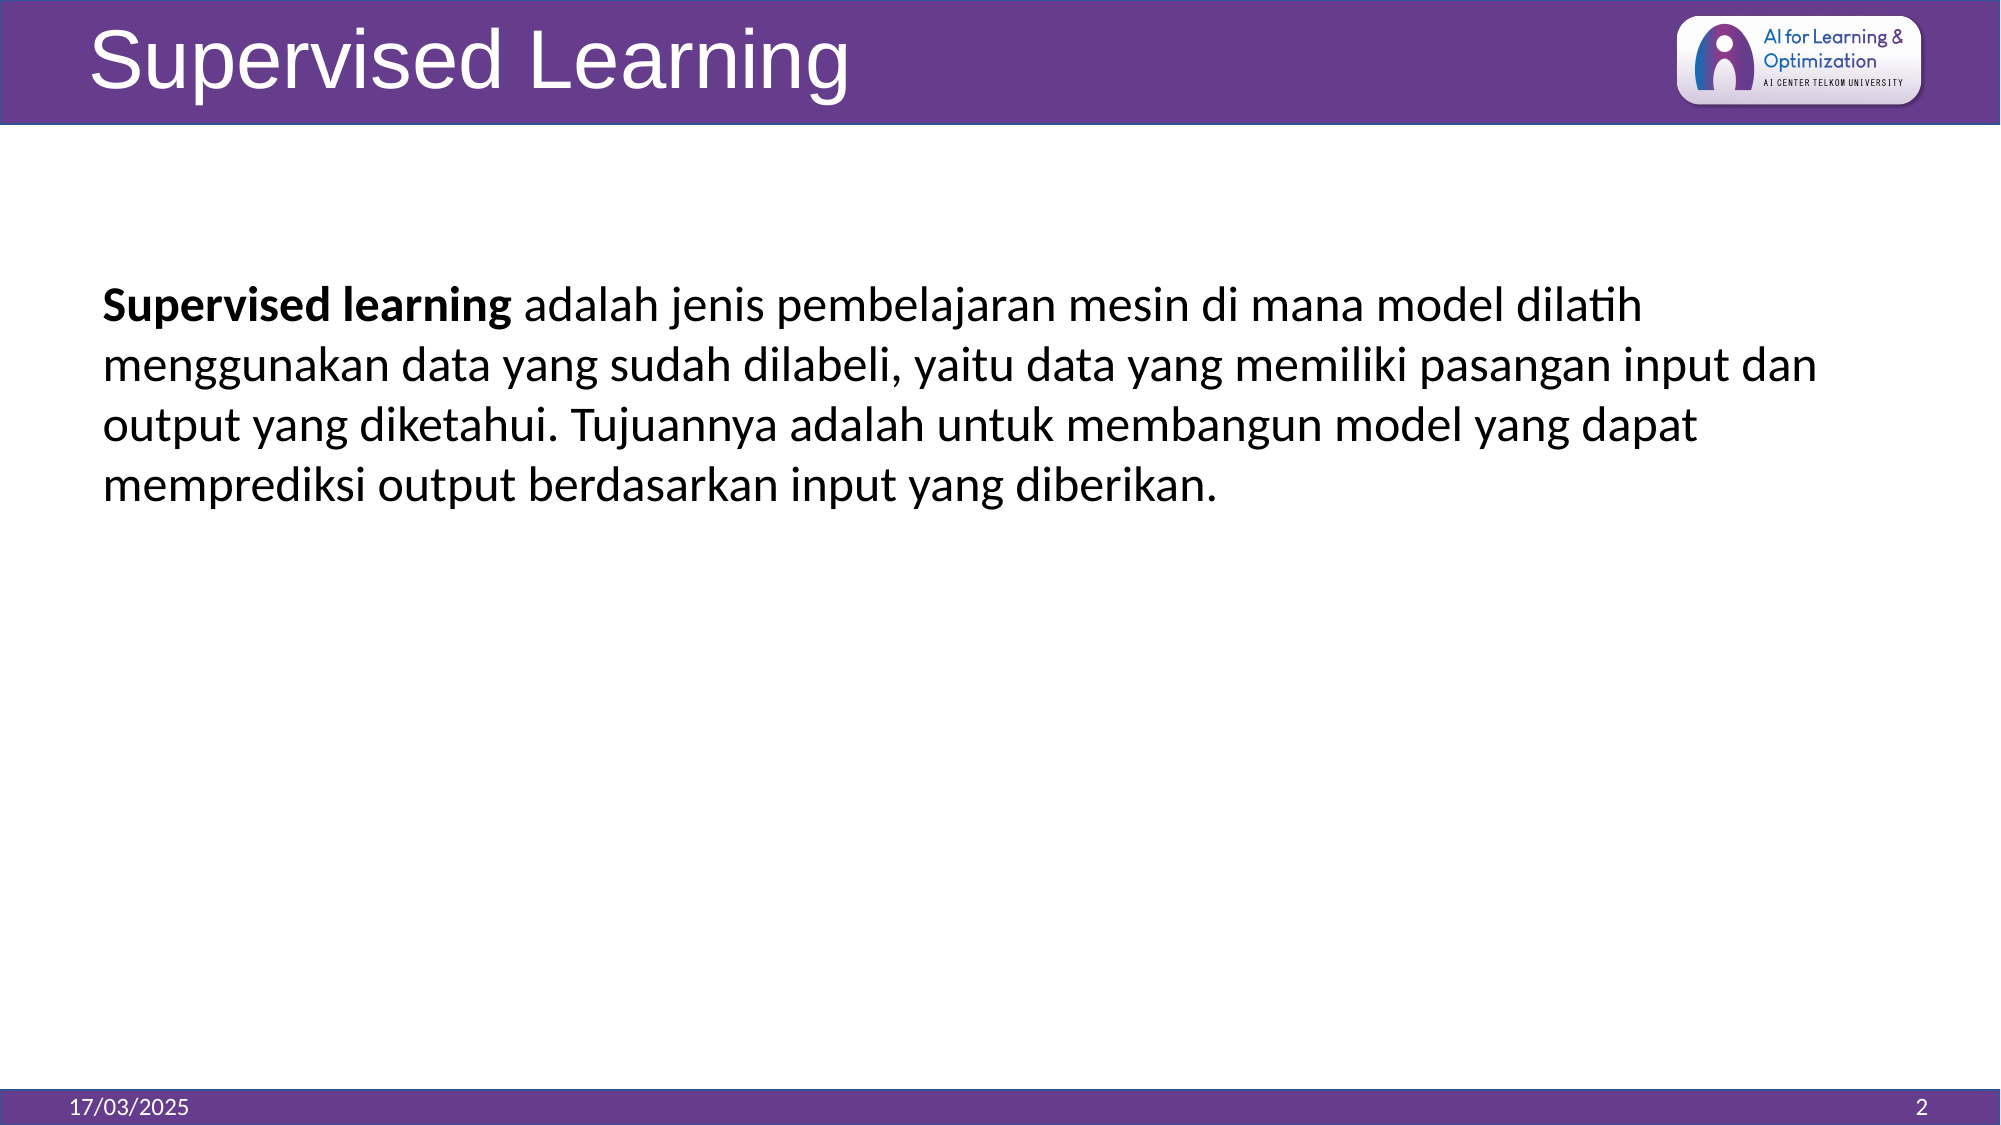

# Supervised Learning

Supervised learning adalah jenis pembelajaran mesin di mana model dilatih menggunakan data yang sudah dilabeli, yaitu data yang memiliki pasangan input dan output yang diketahui. Tujuannya adalah untuk membangun model yang dapat memprediksi output berdasarkan input yang diberikan.

17/03/2025
2